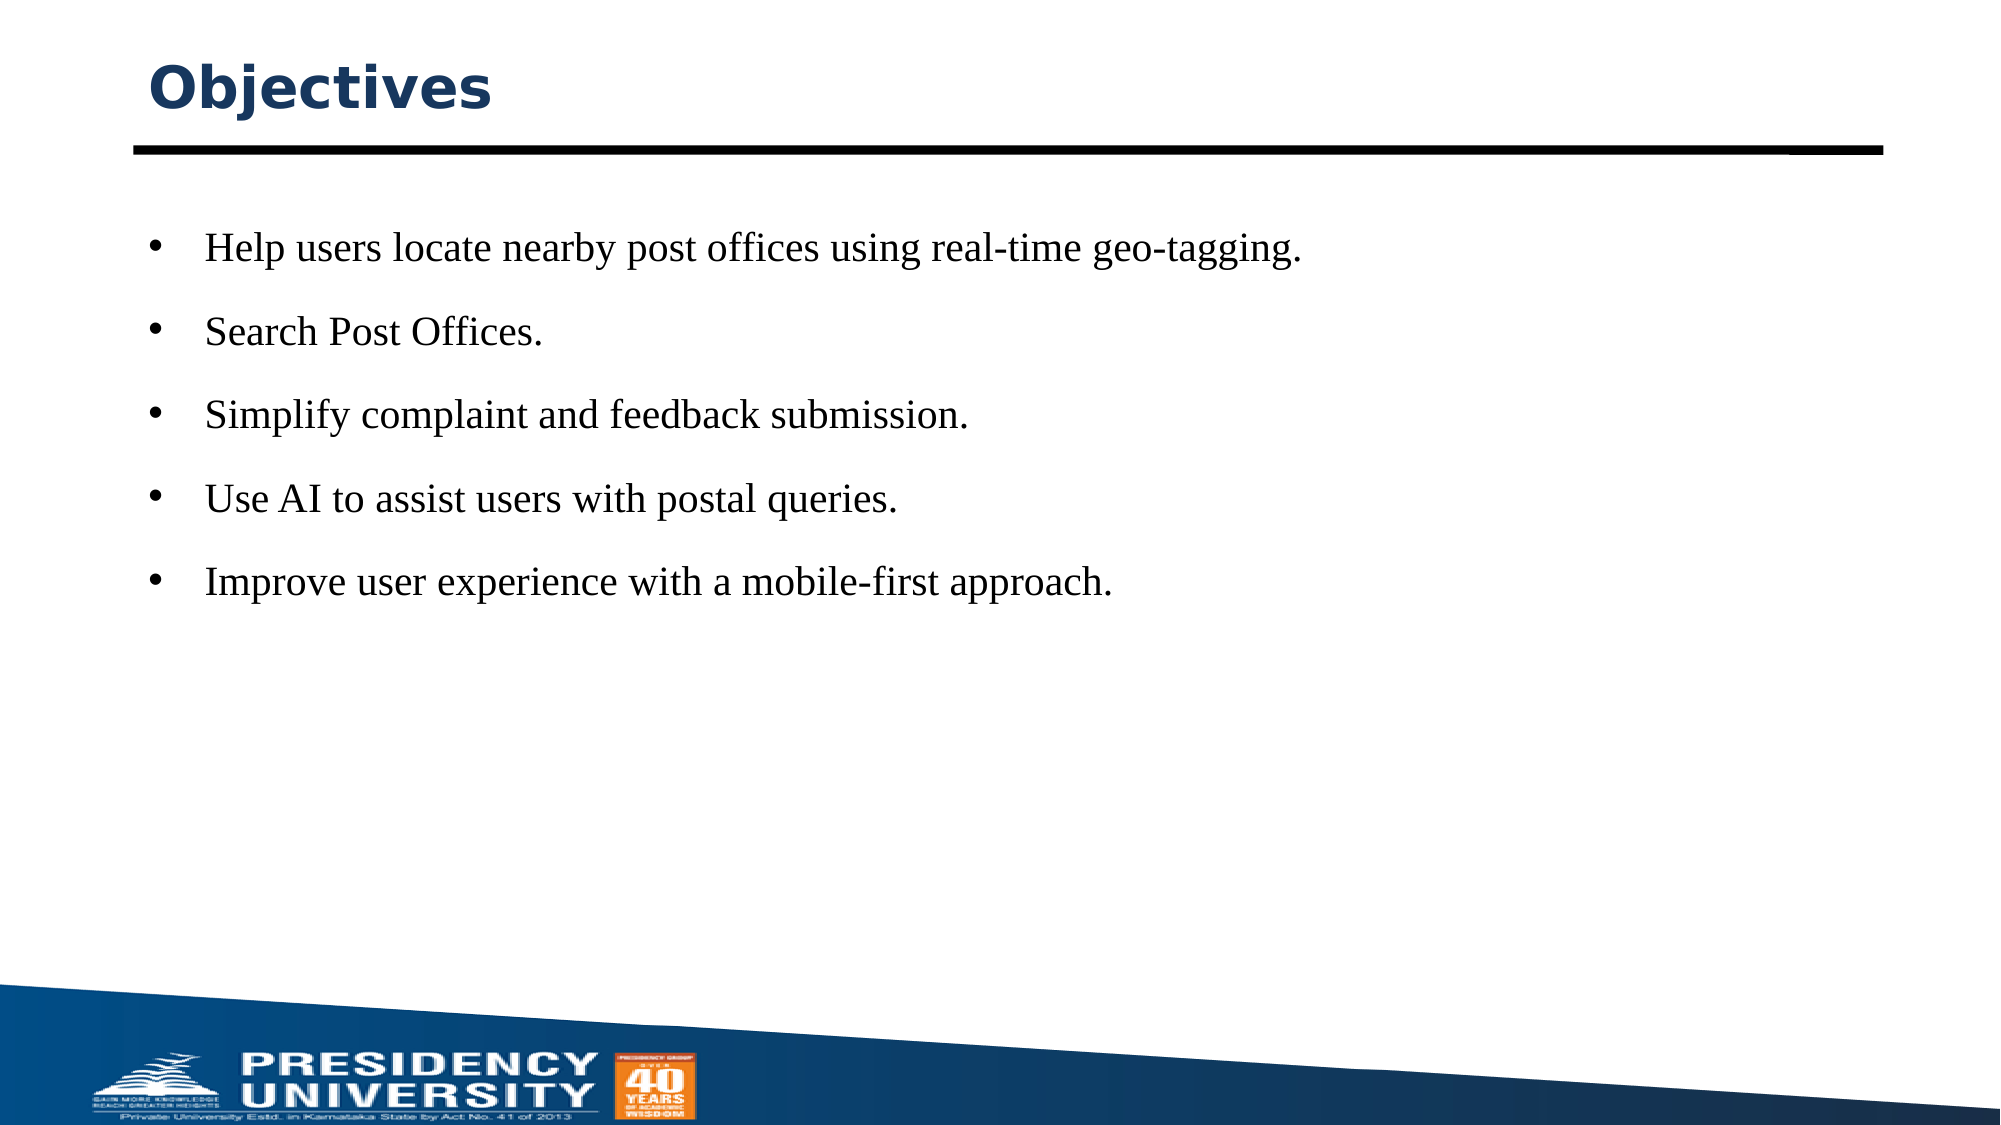

# Objectives
Help users locate nearby post offices using real-time geo-tagging.
Search Post Offices.
Simplify complaint and feedback submission.
Use AI to assist users with postal queries.
Improve user experience with a mobile-first approach.